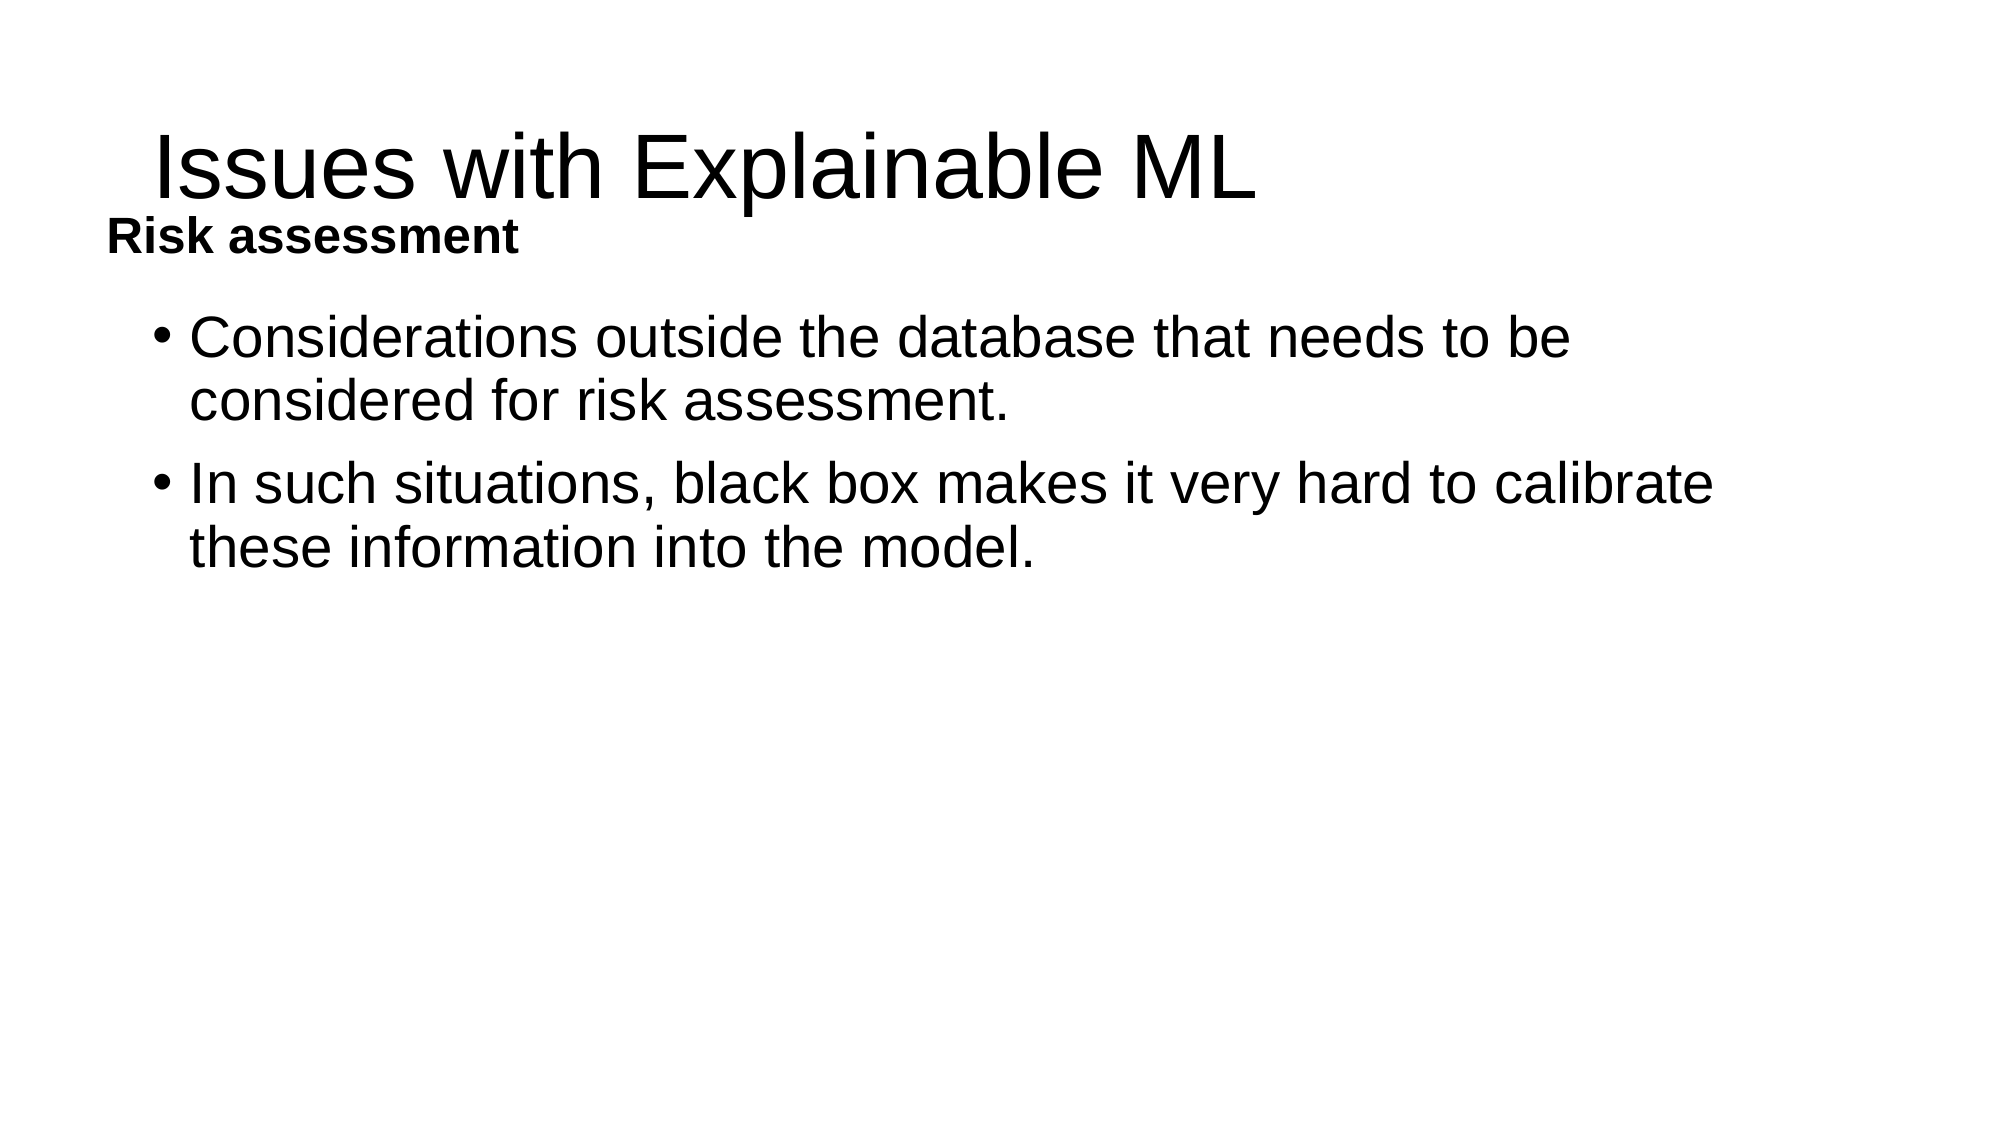

# Issues with Explainable ML
Risk assessment
Considerations outside the database that needs to be considered for risk assessment.
In such situations, black box makes it very hard to calibrate these information into the model.